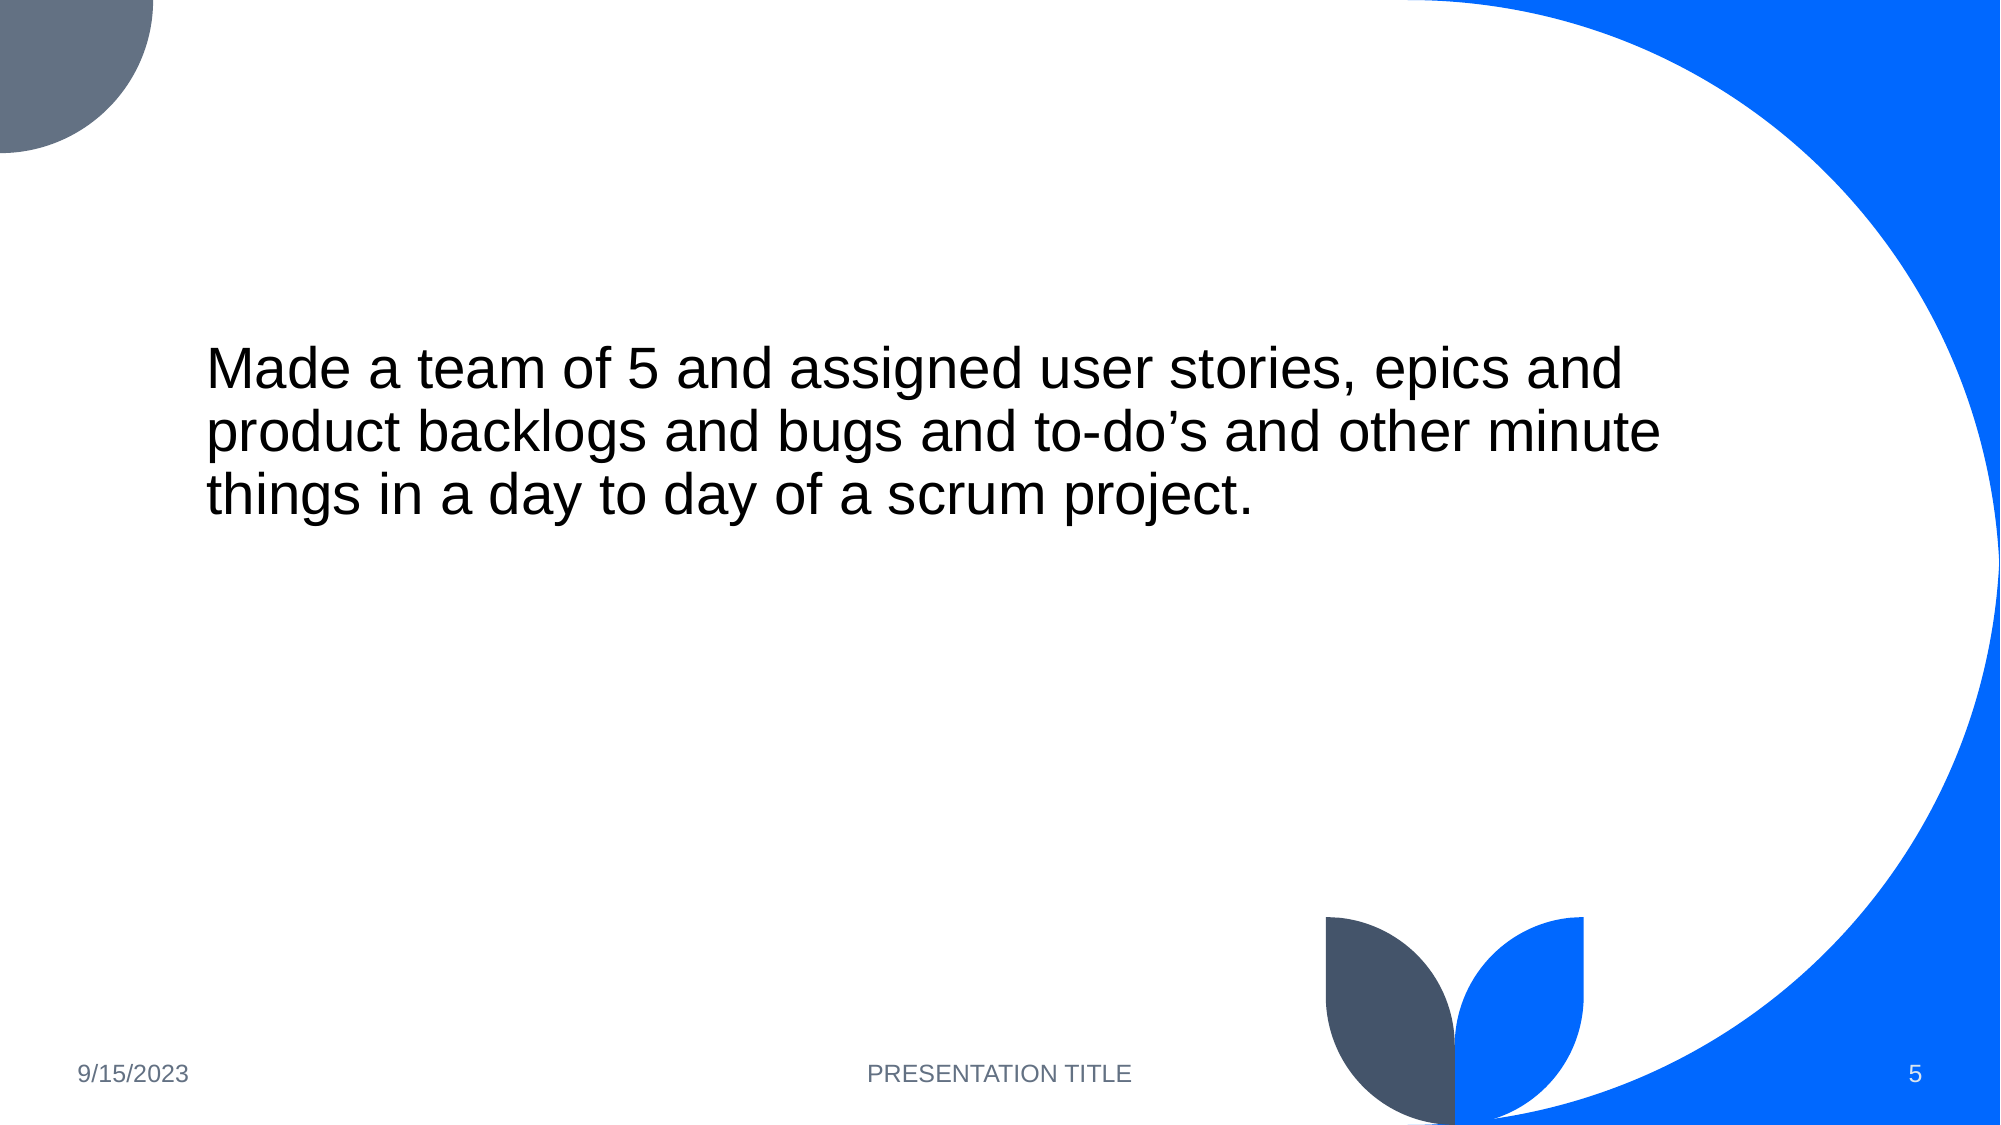

Made a team of 5 and assigned user stories, epics and product backlogs and bugs and to-do’s and other minute things in a day to day of a scrum project.
9/15/2023
PRESENTATION TITLE
5